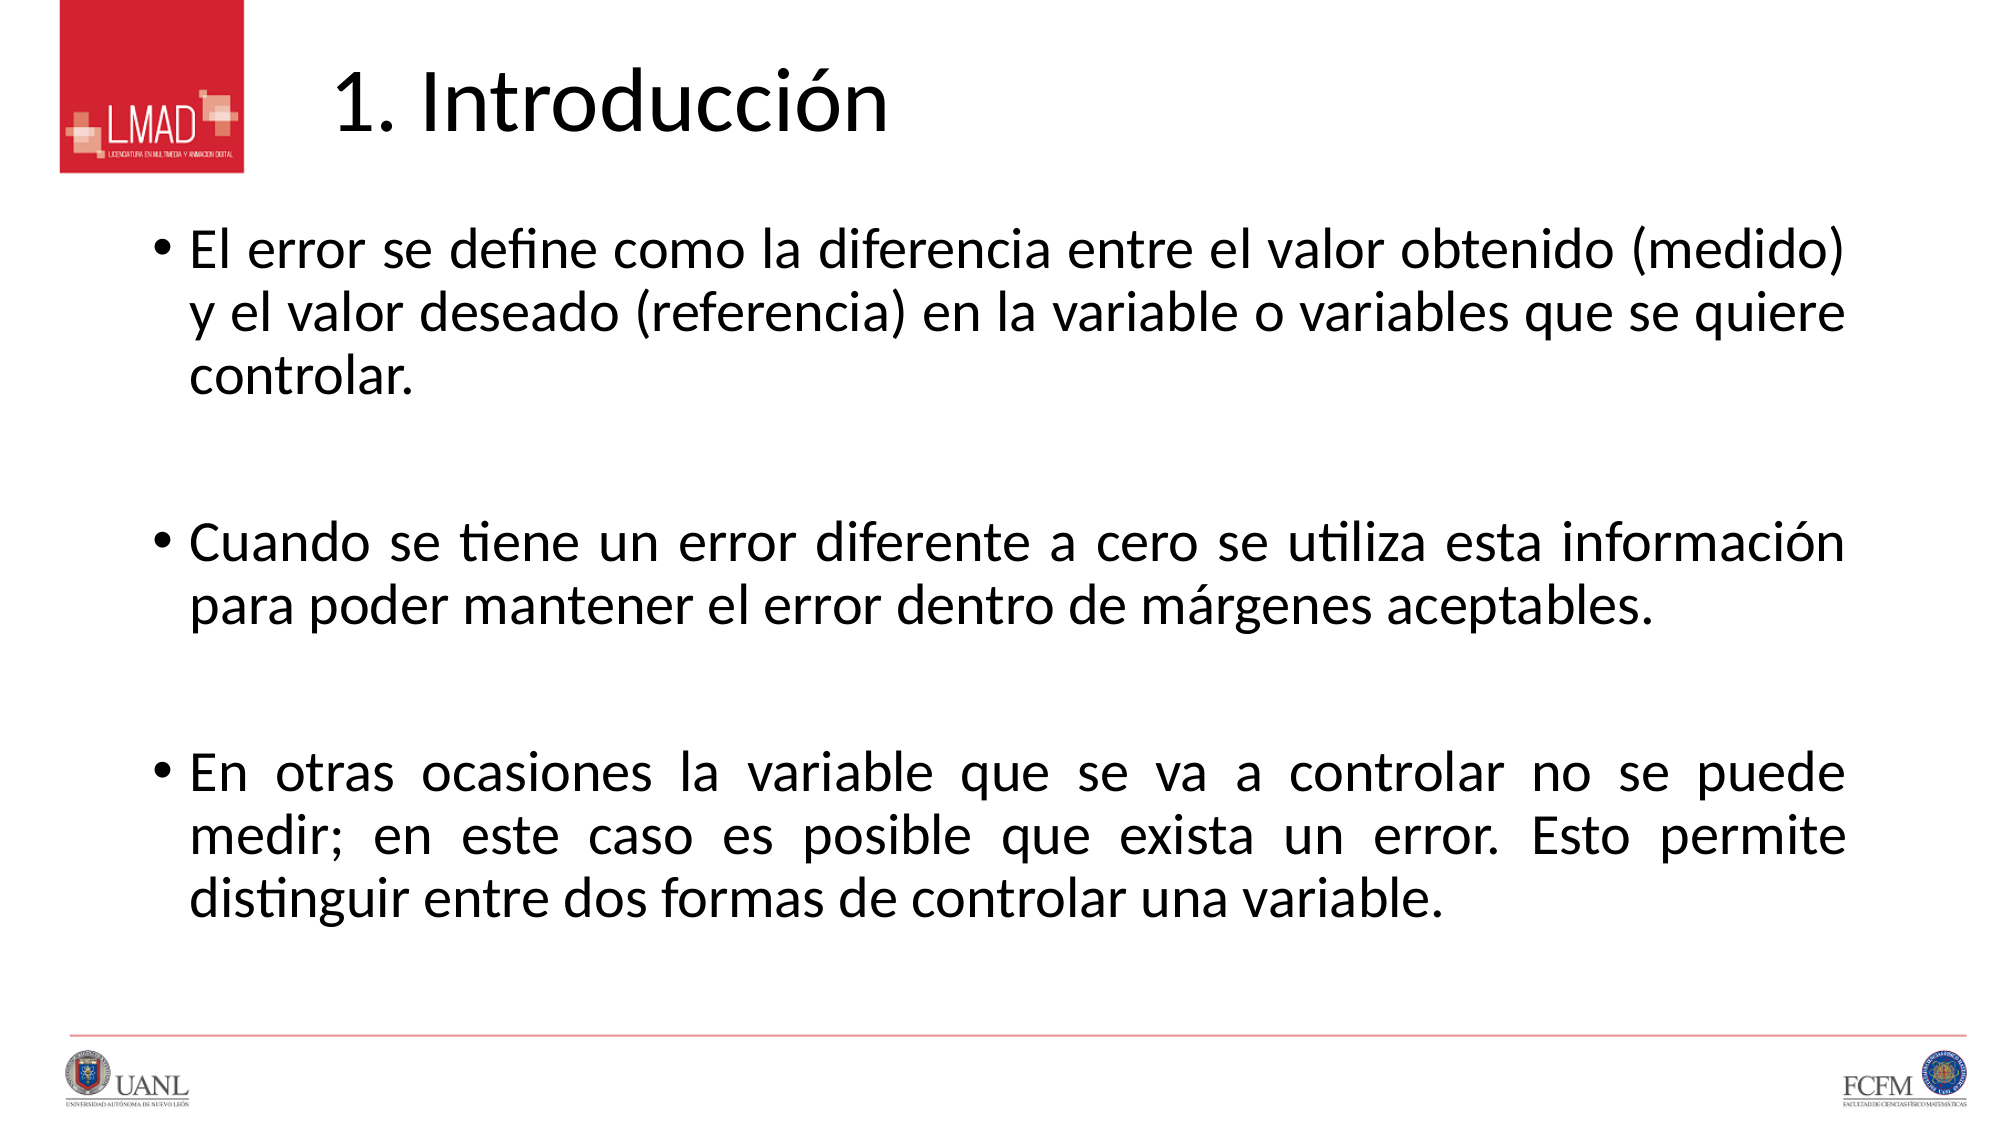

# 1. Introducción
El error se define como la diferencia entre el valor obtenido (medido) y el valor deseado (referencia) en la variable o variables que se quiere controlar.

Cuando se tiene un error diferente a cero se utiliza esta información para poder mantener el error dentro de márgenes aceptables.

En otras ocasiones la variable que se va a controlar no se puede medir; en este caso es posible que exista un error. Esto permite distinguir entre dos formas de controlar una variable.